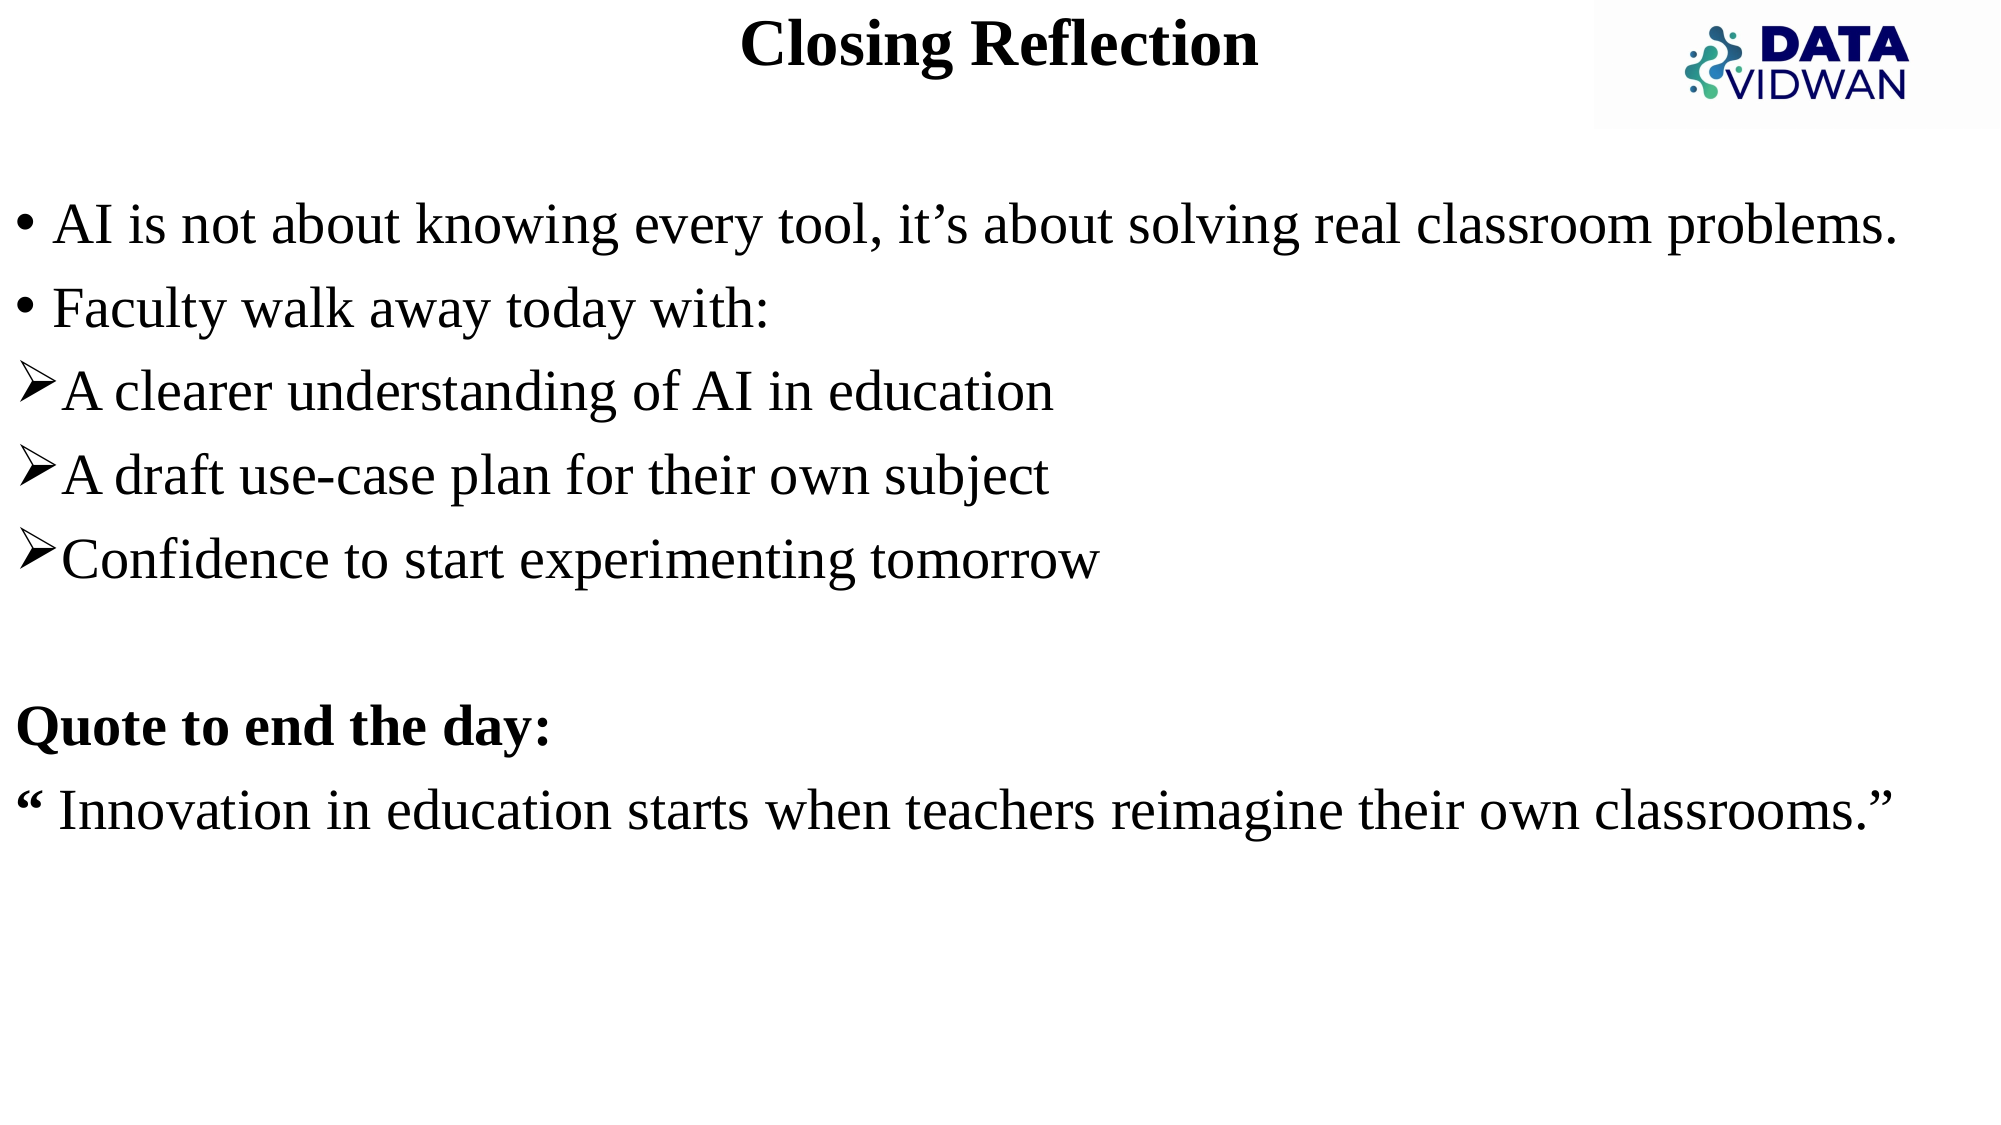

Closing Reflection

AI is not about knowing every tool, it’s about solving real classroom problems.
Faculty walk away today with:
A clearer understanding of AI in education
A draft use-case plan for their own subject
Confidence to start experimenting tomorrow

Quote to end the day:
“ Innovation in education starts when teachers reimagine their own classrooms.”